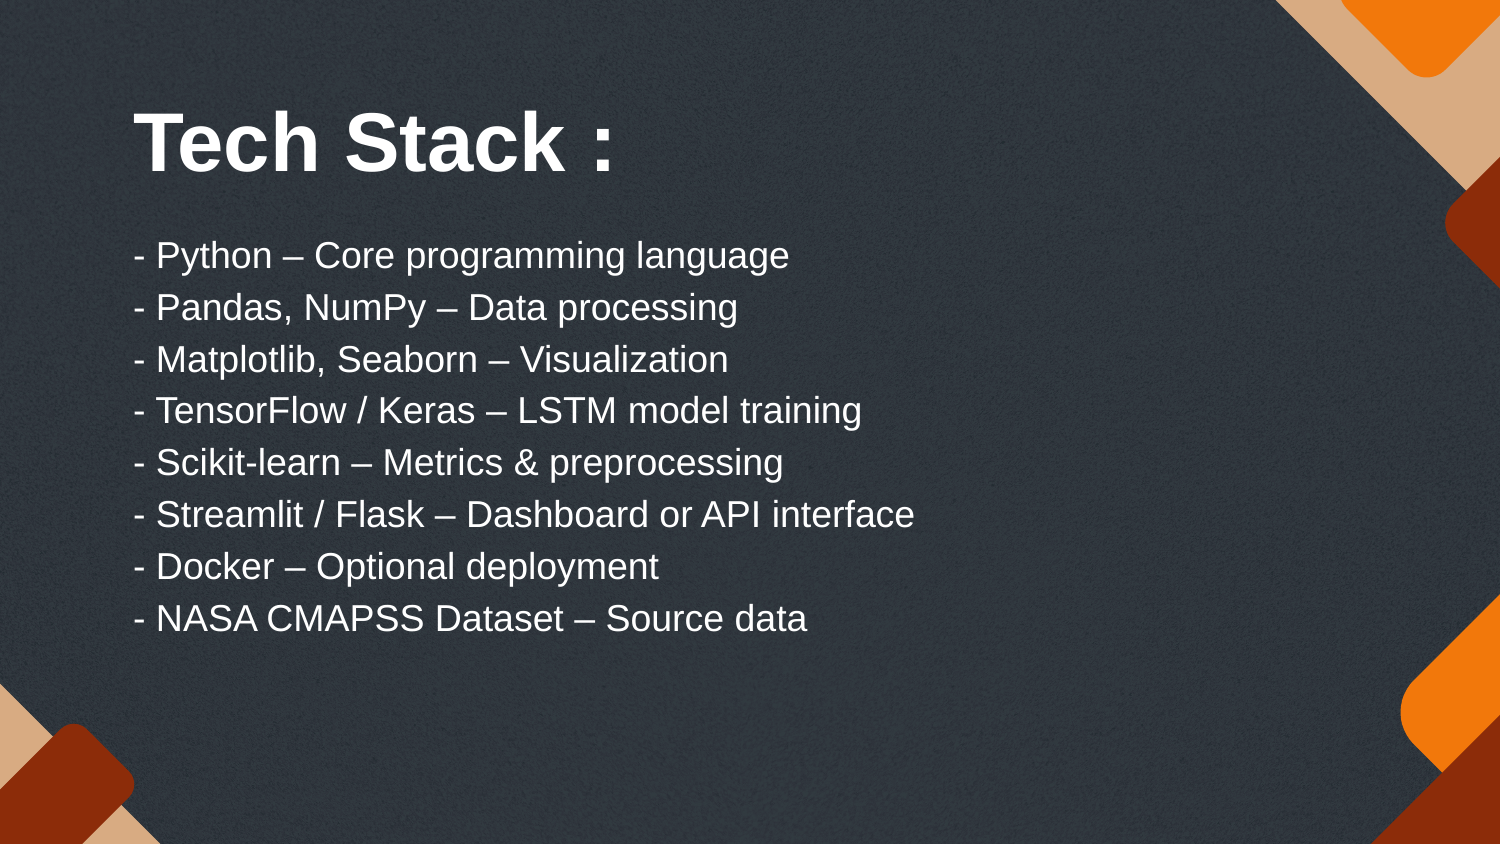

# Tech Stack :
- Python – Core programming language
- Pandas, NumPy – Data processing
- Matplotlib, Seaborn – Visualization
- TensorFlow / Keras – LSTM model training
- Scikit-learn – Metrics & preprocessing
- Streamlit / Flask – Dashboard or API interface
- Docker – Optional deployment
- NASA CMAPSS Dataset – Source data